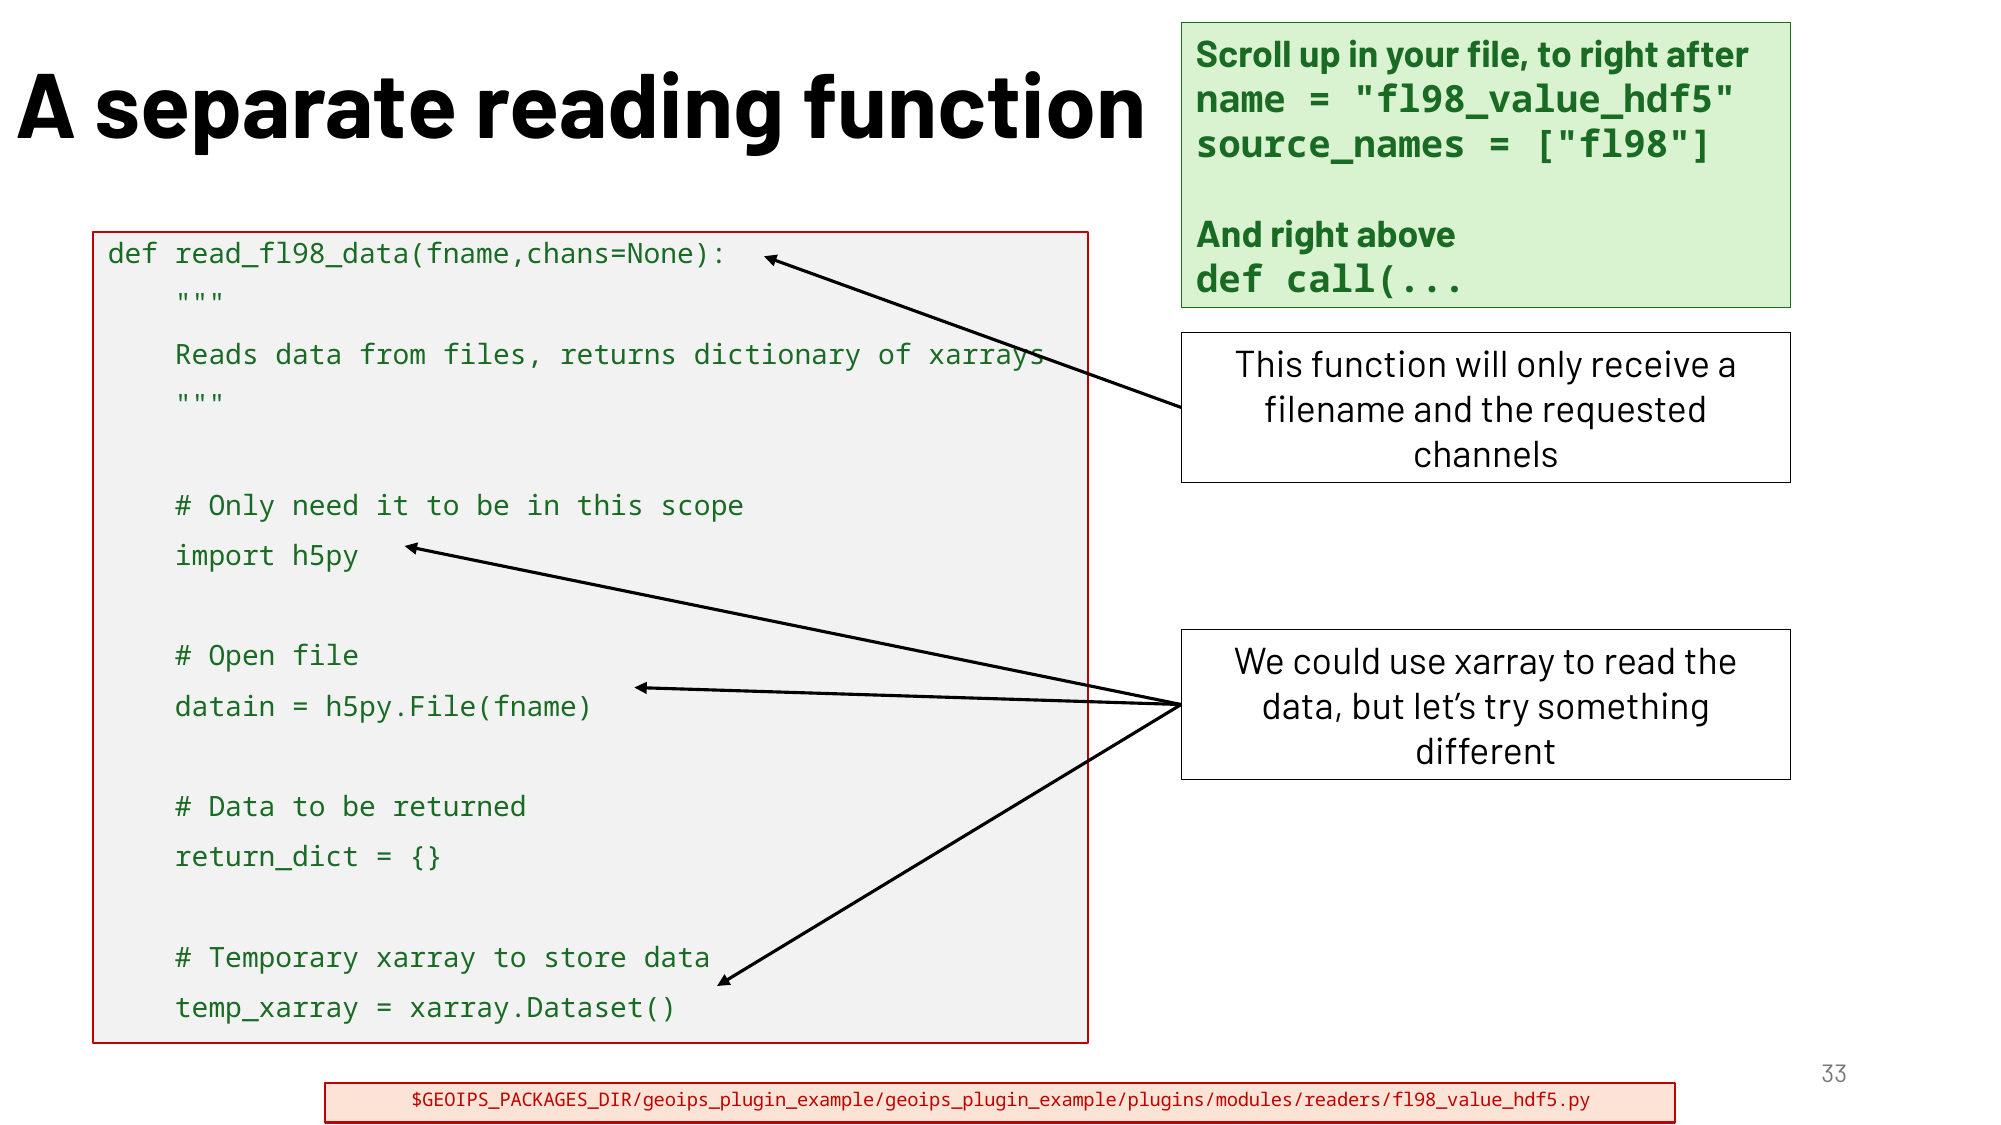

# A separate reading function
Scroll up in your file, to right after
name = "fl98_value_hdf5"
source_names = ["fl98"]

And right above
def call(...
def read_fl98_data(fname,chans=None):
    """
    Reads data from files, returns dictionary of xarrays
    """

    # Only need it to be in this scope
    import h5py

    # Open file
    datain = h5py.File(fname)

    # Data to be returned
    return_dict = {}

    # Temporary xarray to store data
    temp_xarray = xarray.Dataset()
This function will only receive a filename and the requested channels
We could use xarray to read the data, but let’s try something different
33
$GEOIPS_PACKAGES_DIR/geoips_plugin_example/geoips_plugin_example/plugins/modules/readers/fl98_value_hdf5.py